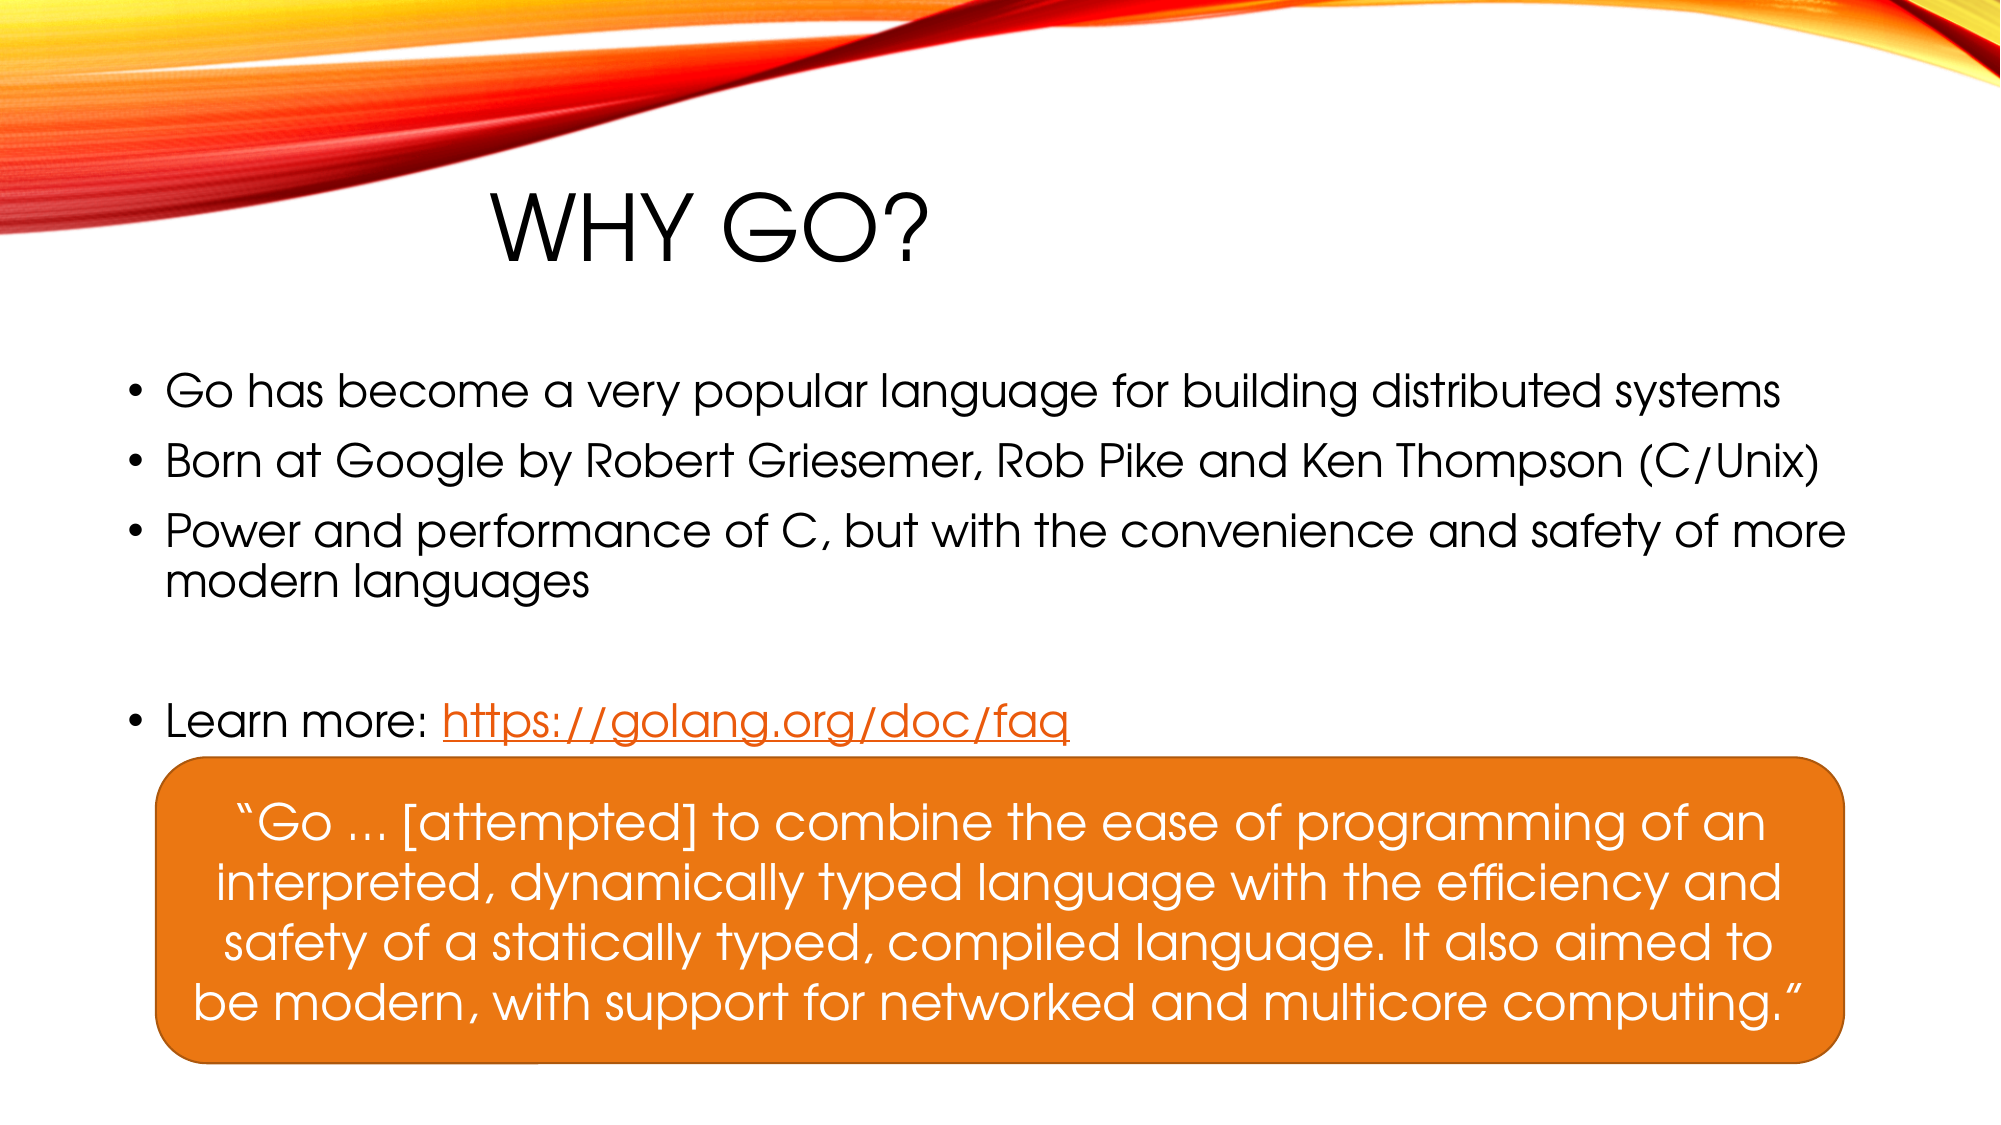

# Why Go?
Go has become a very popular language for building distributed systems
Born at Google by Robert Griesemer, Rob Pike and Ken Thompson (C/Unix)
Power and performance of C, but with the convenience and safety of more modern languages

Learn more: https://golang.org/doc/faq

“Go … [attempted] to combine the ease of programming of an interpreted, dynamically typed language with the efficiency and safety of a statically typed, compiled language. It also aimed to be modern, with support for networked and multicore computing.”